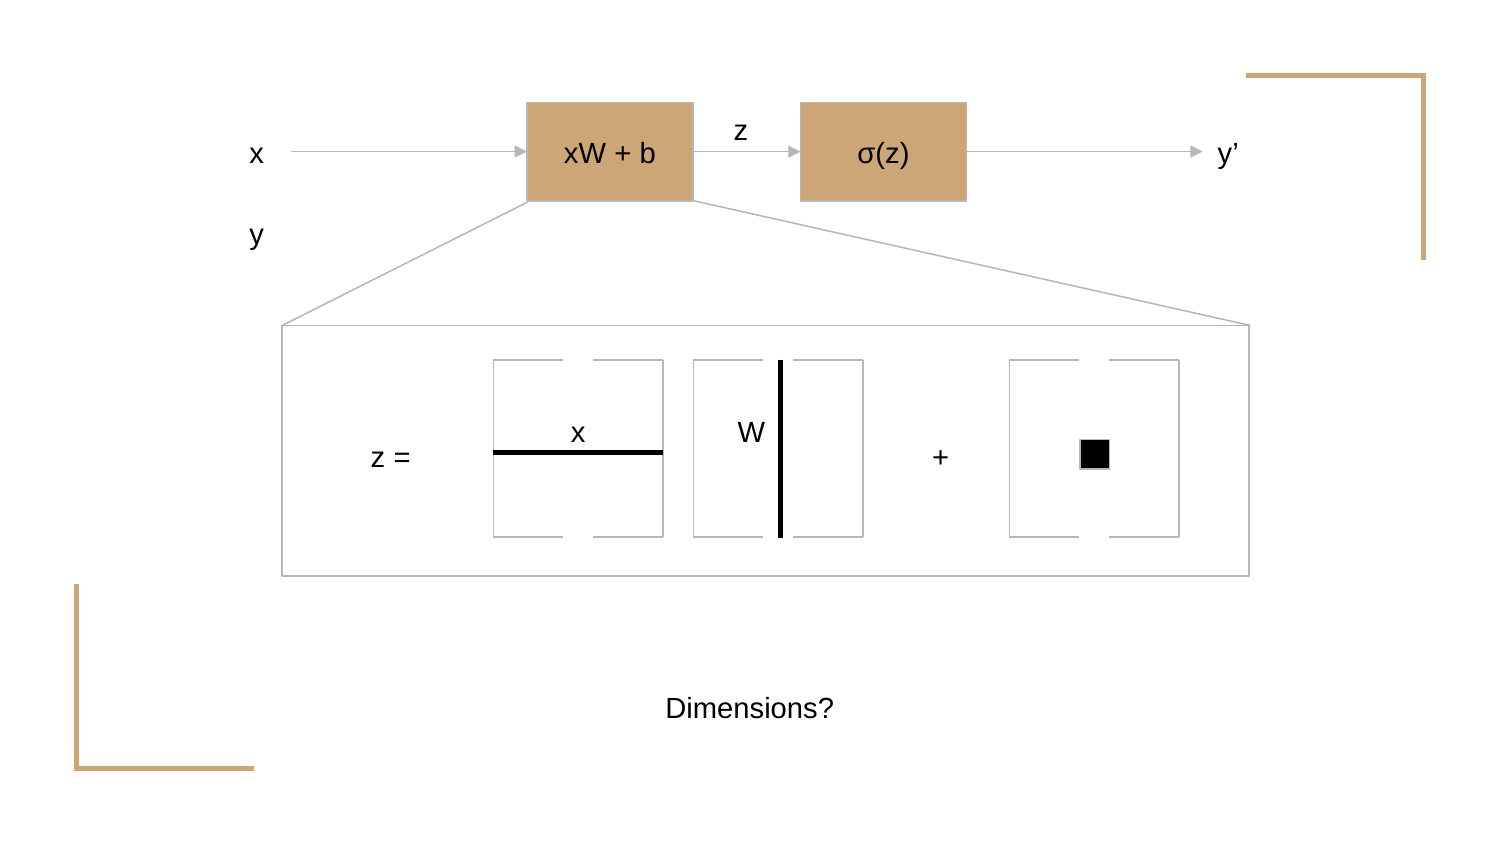

z
x
xW + b
σ(z)
y’
y

x
W
z =
+
b

Dimensions?